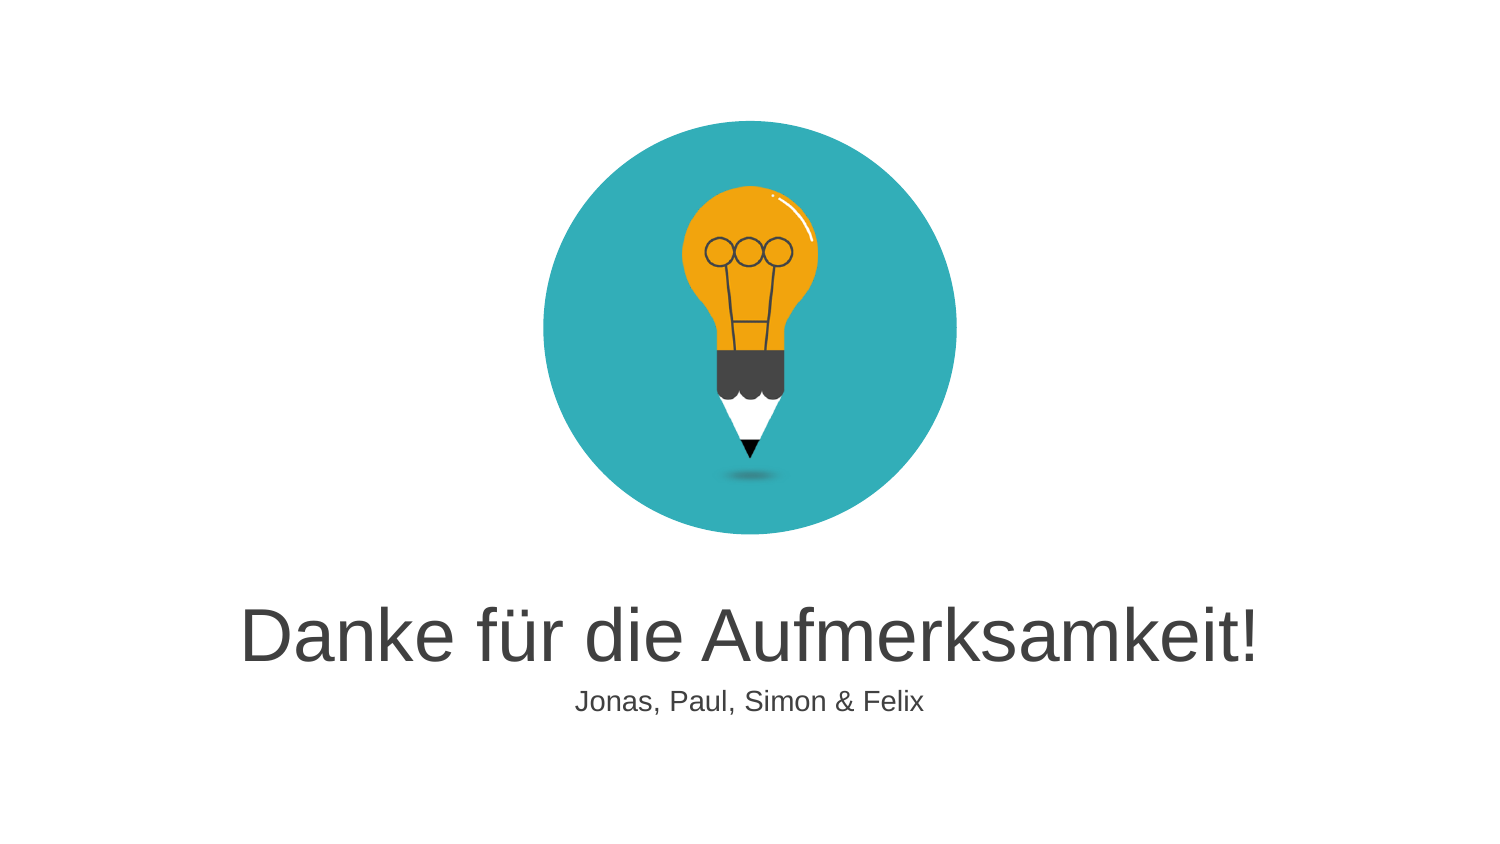

Danke für die Aufmerksamkeit!
Jonas, Paul, Simon & Felix